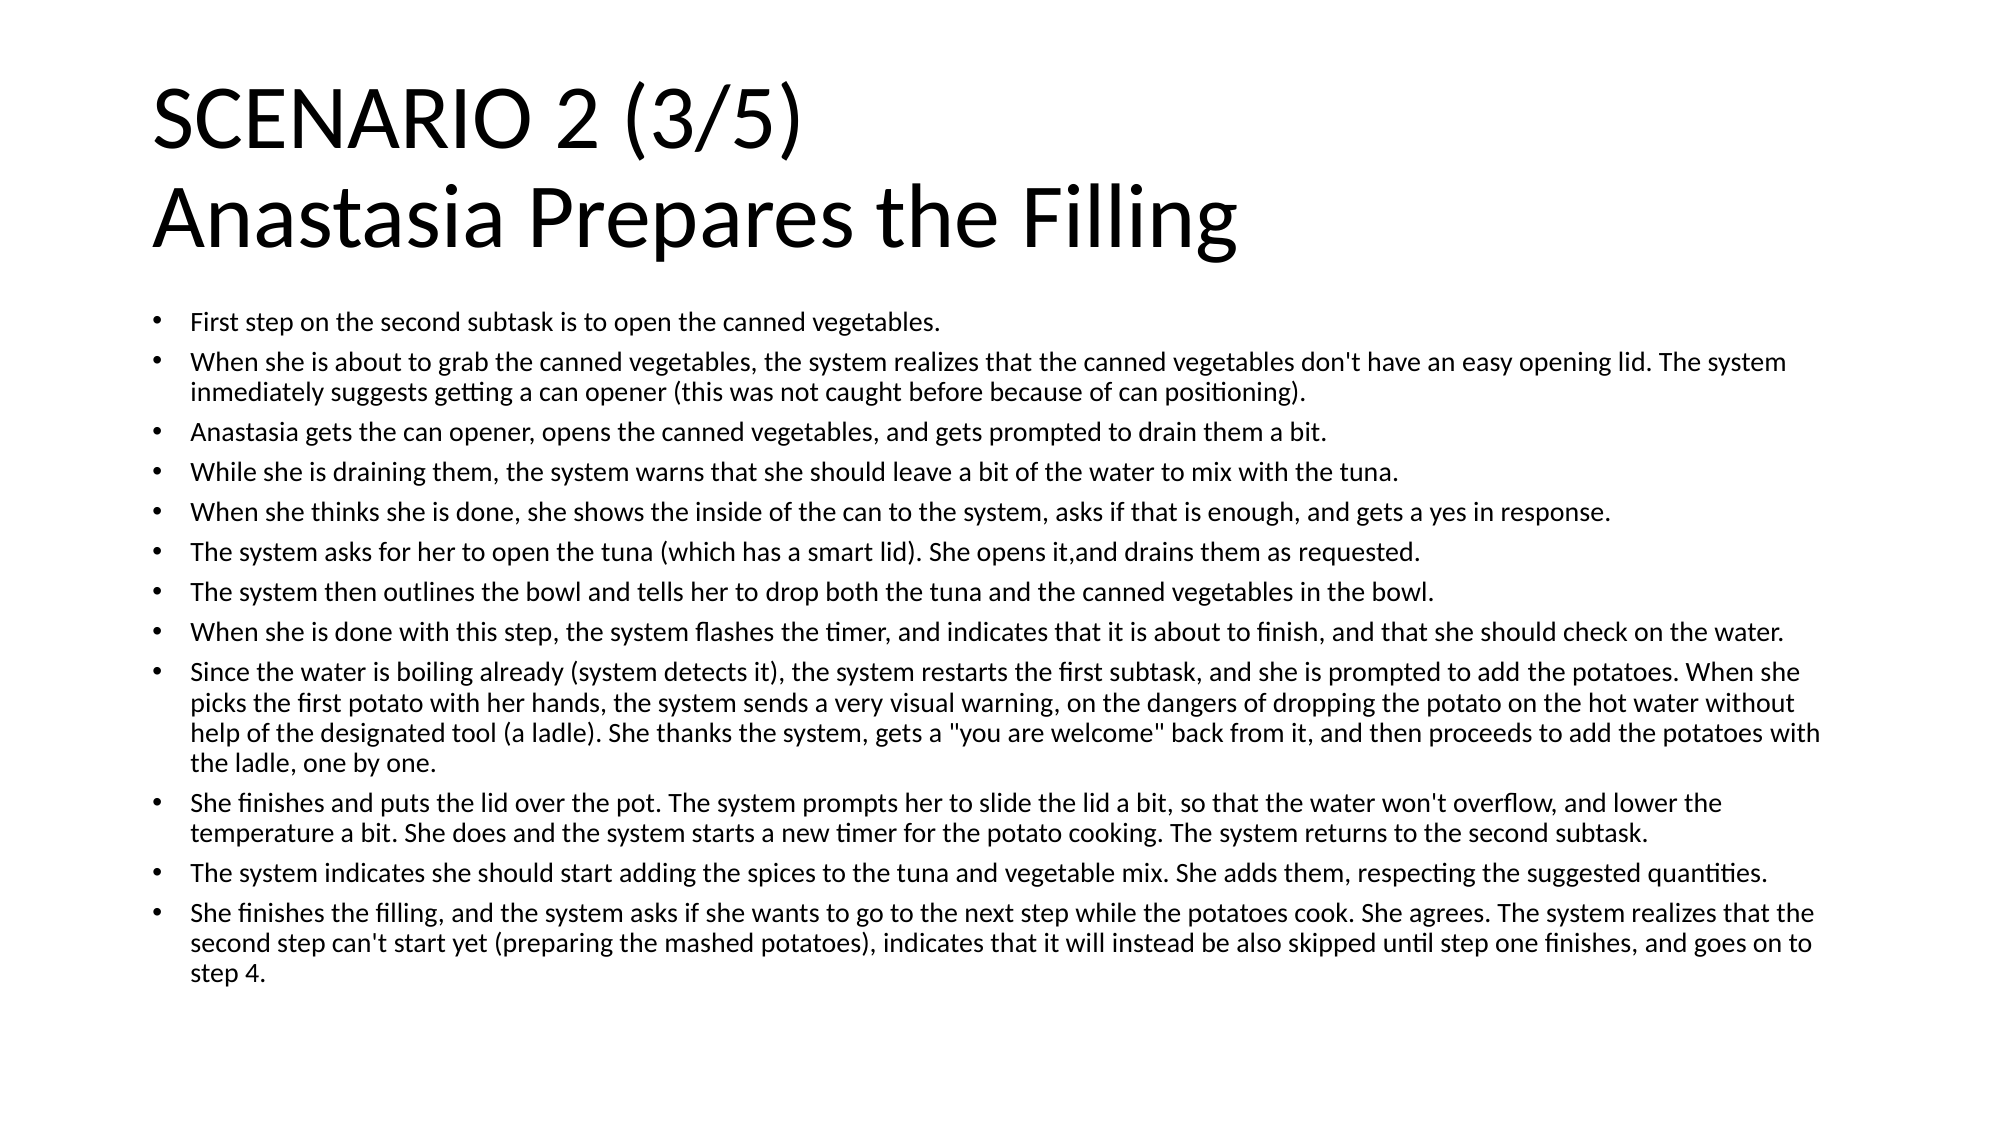

# SCENARIO 2 (3/5) Anastasia Prepares the Filling
First step on the second subtask is to open the canned vegetables.
When she is about to grab the canned vegetables, the system realizes that the canned vegetables don't have an easy opening lid. The system inmediately suggests getting a can opener (this was not caught before because of can positioning).
Anastasia gets the can opener, opens the canned vegetables, and gets prompted to drain them a bit.
While she is draining them, the system warns that she should leave a bit of the water to mix with the tuna.
When she thinks she is done, she shows the inside of the can to the system, asks if that is enough, and gets a yes in response.
The system asks for her to open the tuna (which has a smart lid). She opens it,and drains them as requested.
The system then outlines the bowl and tells her to drop both the tuna and the canned vegetables in the bowl.
When she is done with this step, the system flashes the timer, and indicates that it is about to finish, and that she should check on the water.
Since the water is boiling already (system detects it), the system restarts the first subtask, and she is prompted to add the potatoes. When she picks the first potato with her hands, the system sends a very visual warning, on the dangers of dropping the potato on the hot water without help of the designated tool (a ladle). She thanks the system, gets a "you are welcome" back from it, and then proceeds to add the potatoes with the ladle, one by one.
She finishes and puts the lid over the pot. The system prompts her to slide the lid a bit, so that the water won't overflow, and lower the temperature a bit. She does and the system starts a new timer for the potato cooking. The system returns to the second subtask.
The system indicates she should start adding the spices to the tuna and vegetable mix. She adds them, respecting the suggested quantities.
She finishes the filling, and the system asks if she wants to go to the next step while the potatoes cook. She agrees. The system realizes that the second step can't start yet (preparing the mashed potatoes), indicates that it will instead be also skipped until step one finishes, and goes on to step 4.